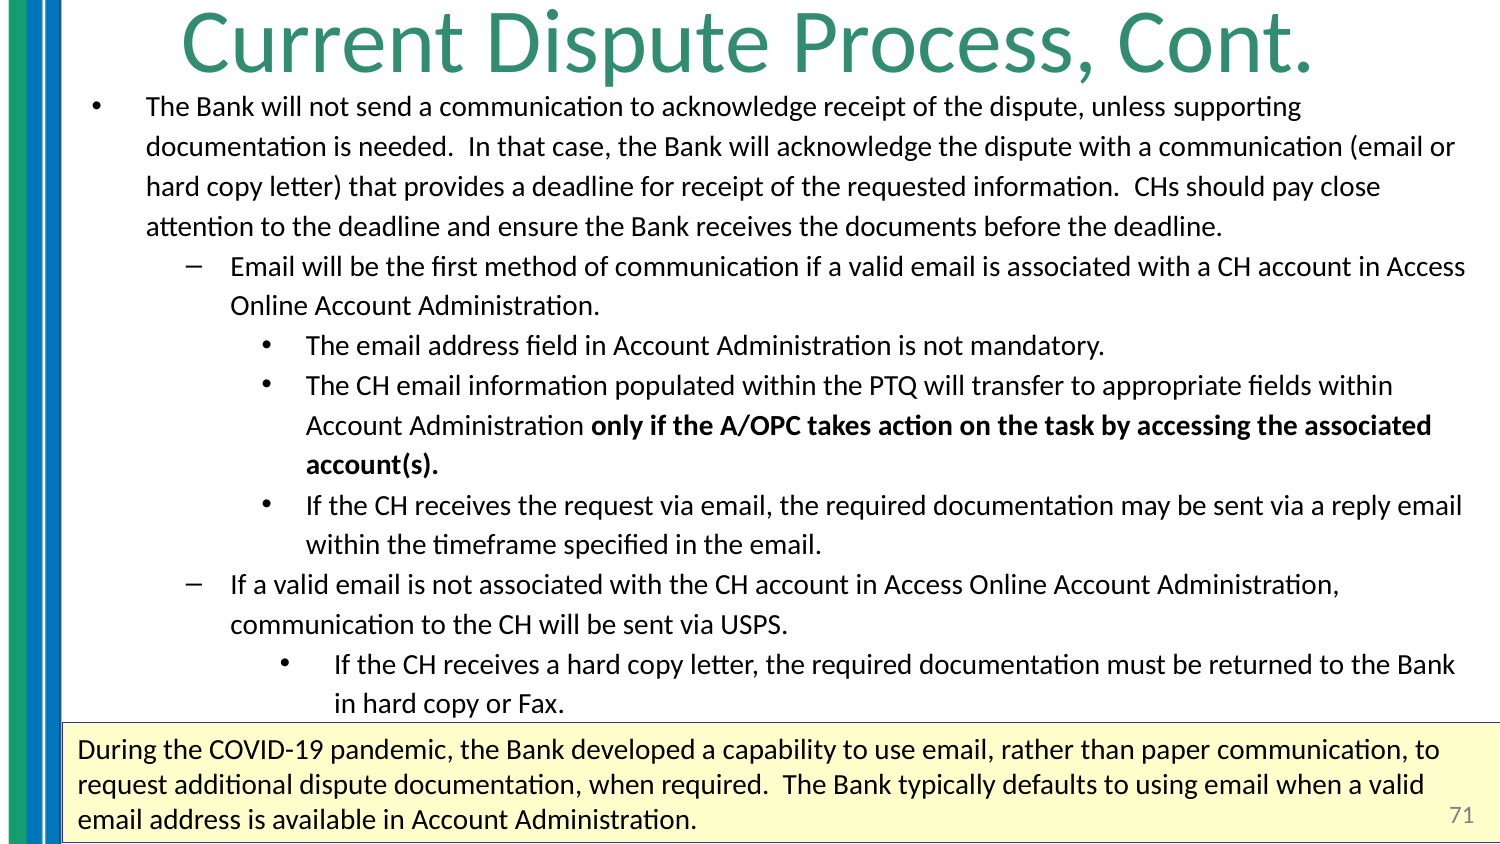

# Current Dispute Process, Cont.
The Bank will not send a communication to acknowledge receipt of the dispute, unless supporting documentation is needed.  In that case, the Bank will acknowledge the dispute with a communication (email or hard copy letter) that provides a deadline for receipt of the requested information.  CHs should pay close attention to the deadline and ensure the Bank receives the documents before the deadline.
Email will be the first method of communication if a valid email is associated with a CH account in Access Online Account Administration.
The email address field in Account Administration is not mandatory.
The CH email information populated within the PTQ will transfer to appropriate fields within Account Administration only if the A/OPC takes action on the task by accessing the associated account(s).
If the CH receives the request via email, the required documentation may be sent via a reply email within the timeframe specified in the email.
If a valid email is not associated with the CH account in Access Online Account Administration, communication to the CH will be sent via USPS.
If the CH receives a hard copy letter, the required documentation must be returned to the Bank in hard copy or Fax.
During the COVID-19 pandemic, the Bank developed a capability to use email, rather than paper communication, to request additional dispute documentation, when required.  The Bank typically defaults to using email when a valid email address is available in Account Administration.
71